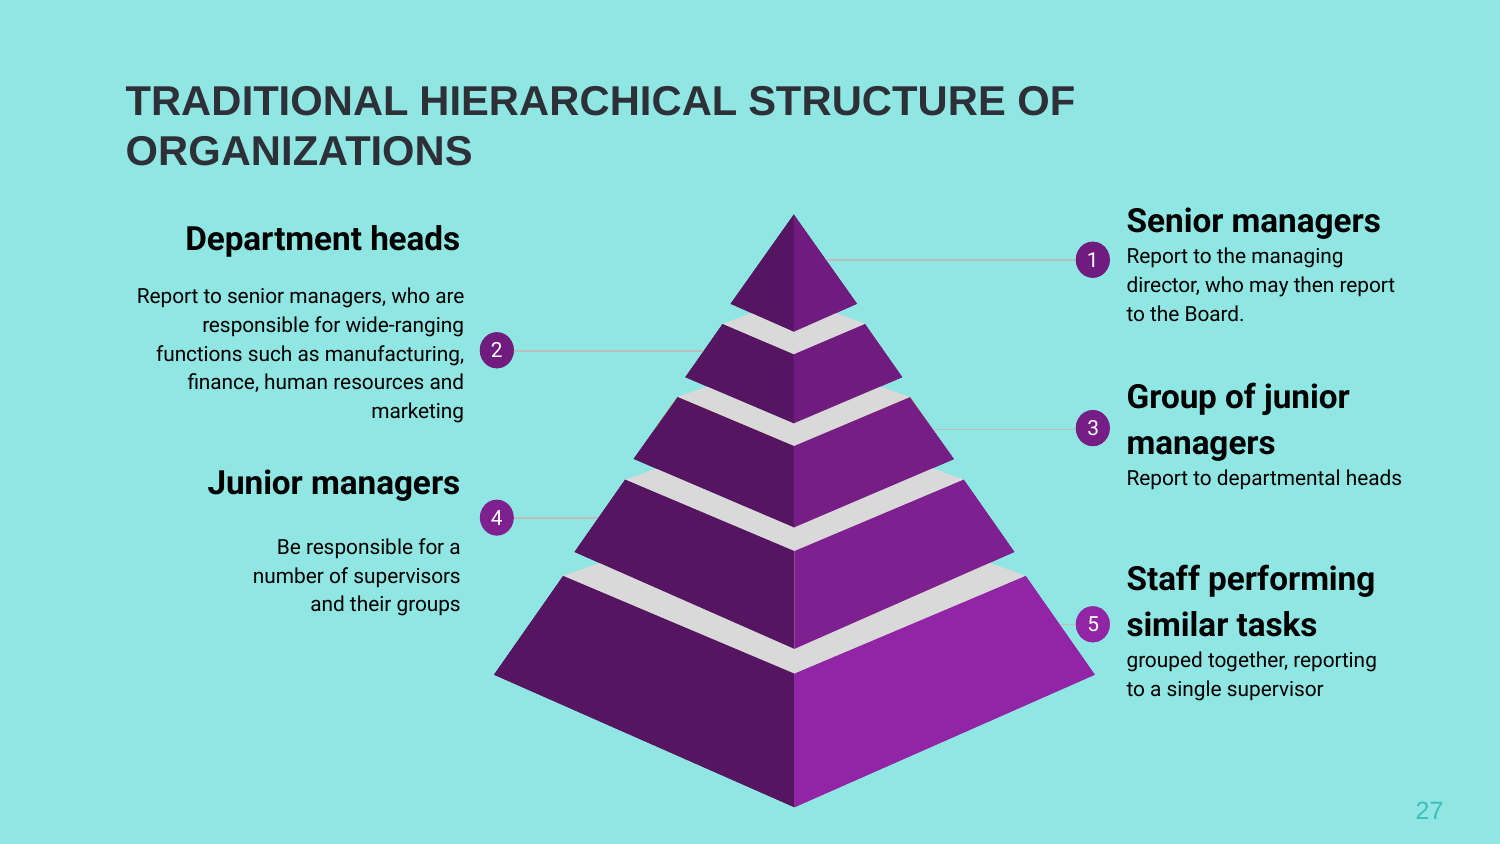

TRADITIONAL HIERARCHICAL STRUCTURE OF ORGANIZATIONS
Senior managers
Report to the managing director, who may then report to the Board.
Department heads

1
1

Report to senior managers, who are responsible for wide-ranging functions such as manufacturing, finance, human resources and marketing

2
2

Group of junior managers
Report to departmental heads

3
3

Junior managers

4

Be responsible for a number of supervisors and their groups
Staff performing similar tasks
grouped together, reporting to a single supervisor

5
5

27